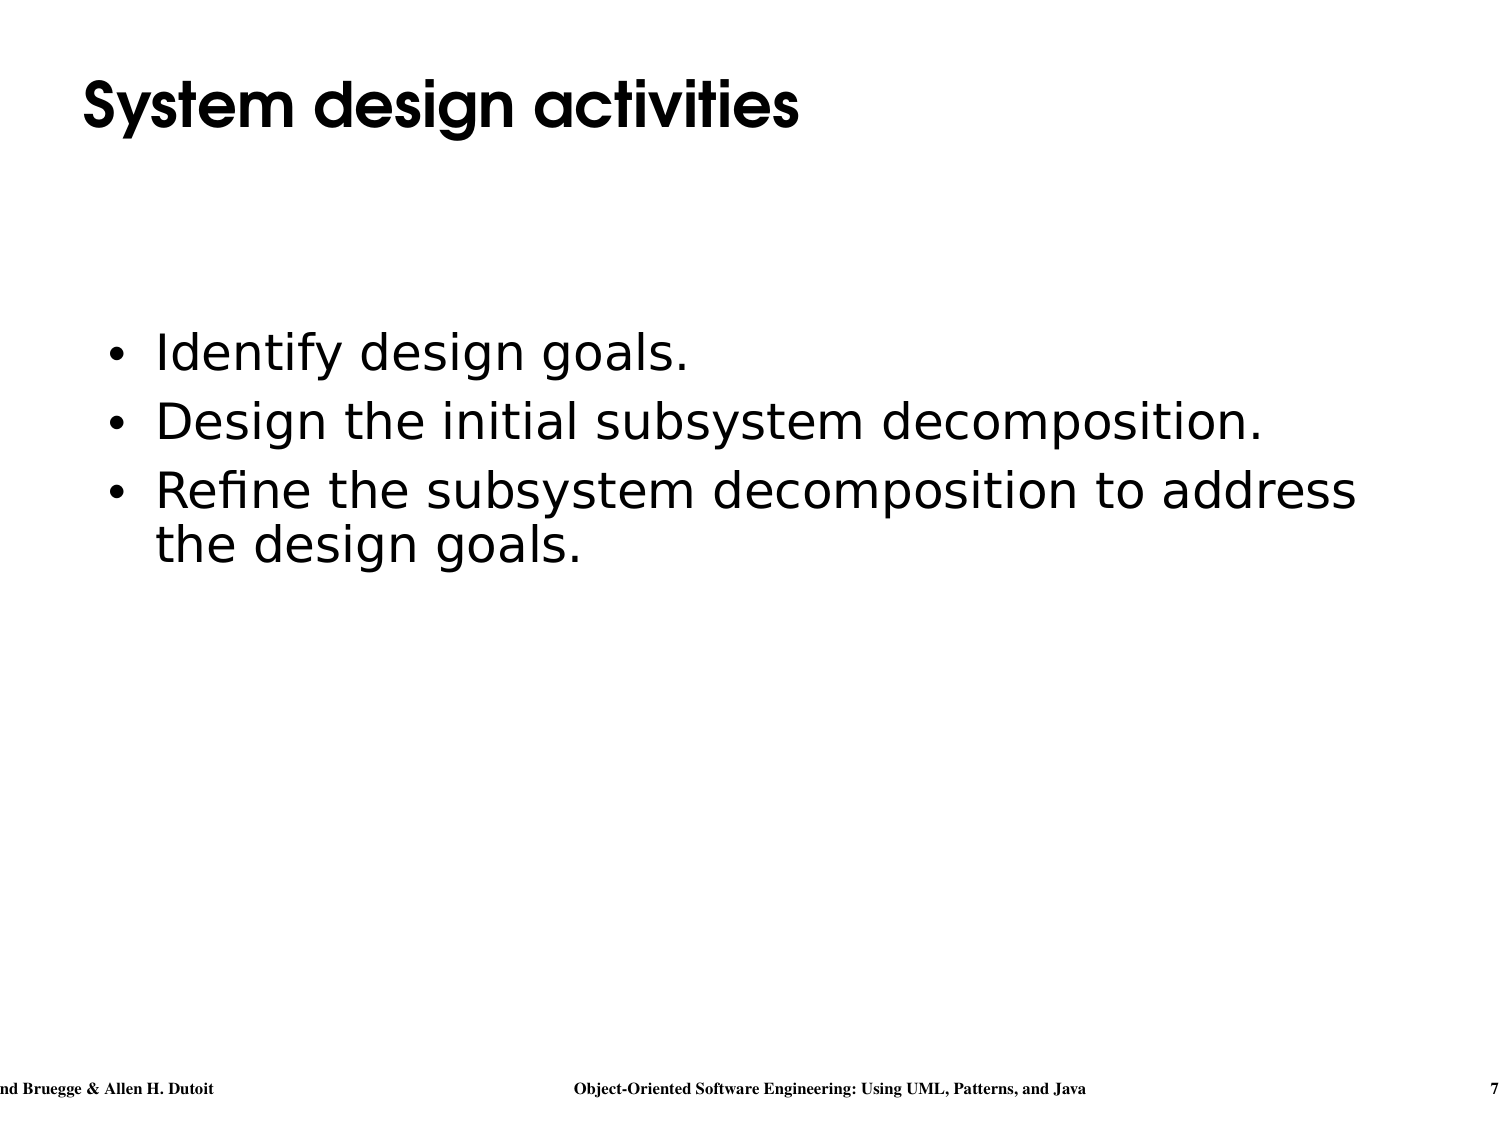

# System design activities

Identify design goals.
Design the initial subsystem decomposition.
Refine the subsystem decomposition to address the design goals.